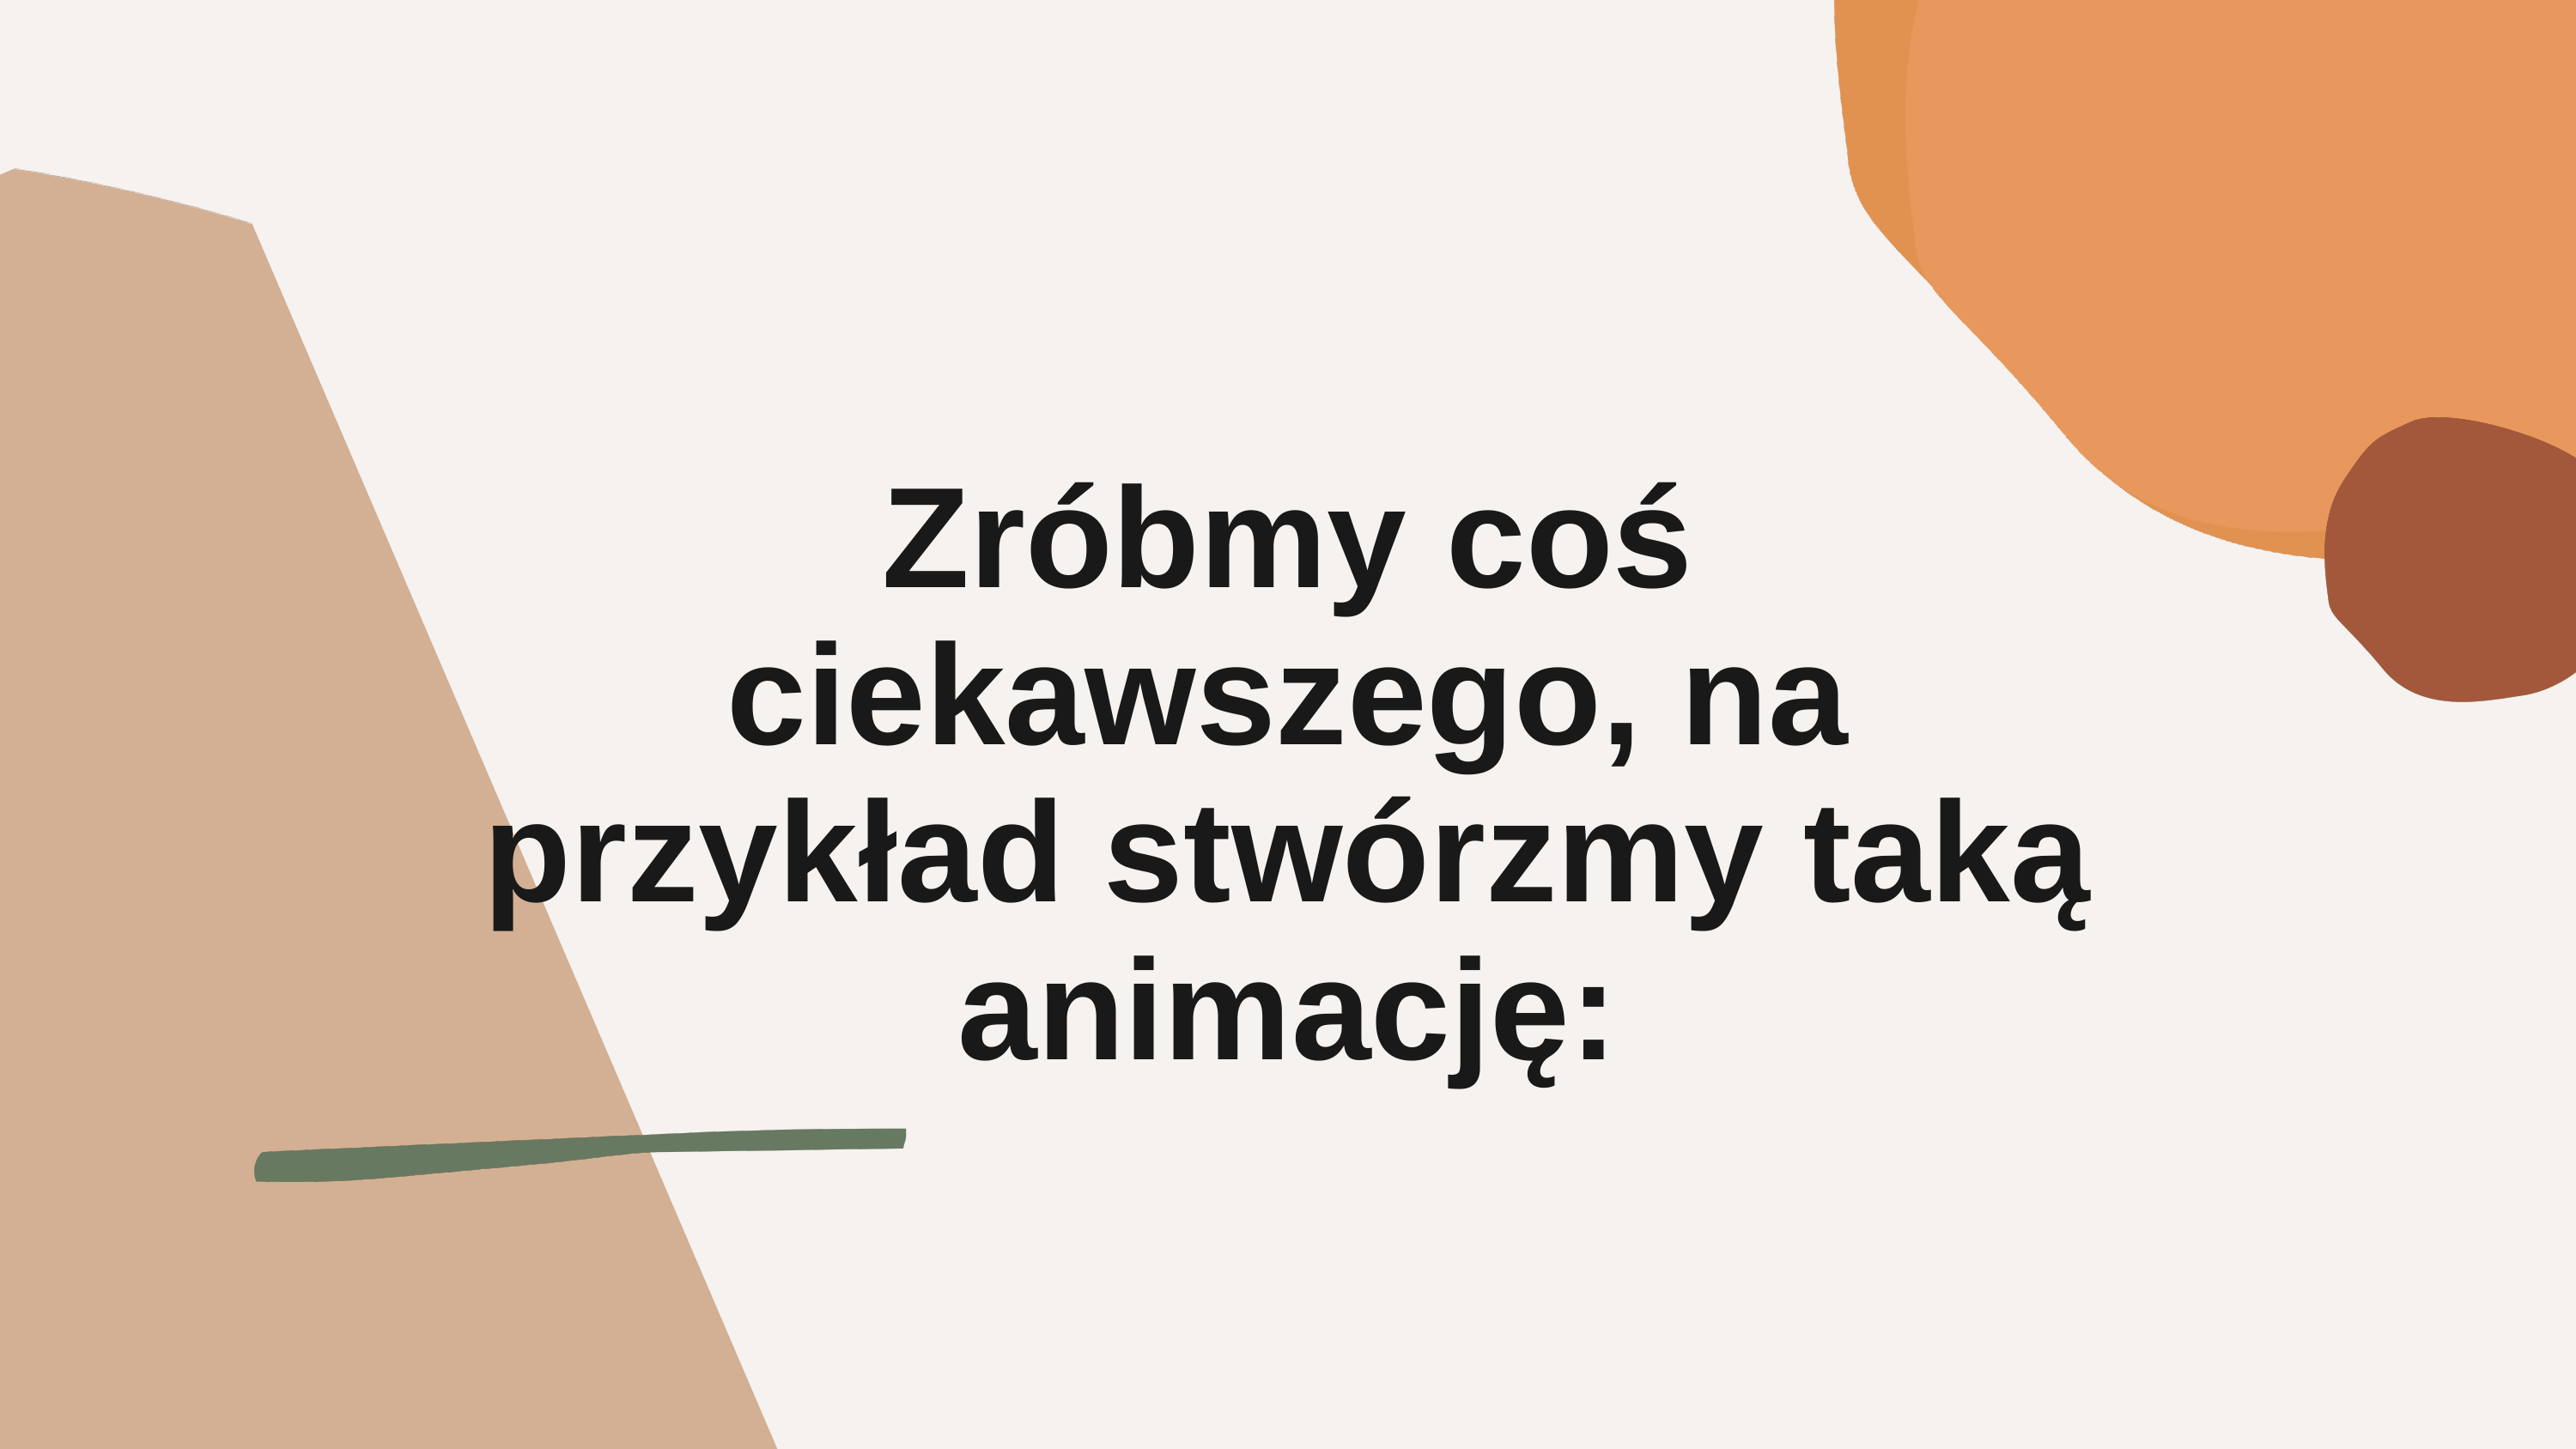

Zróbmy coś ciekawszego, na przykład stwórzmy taką animację: